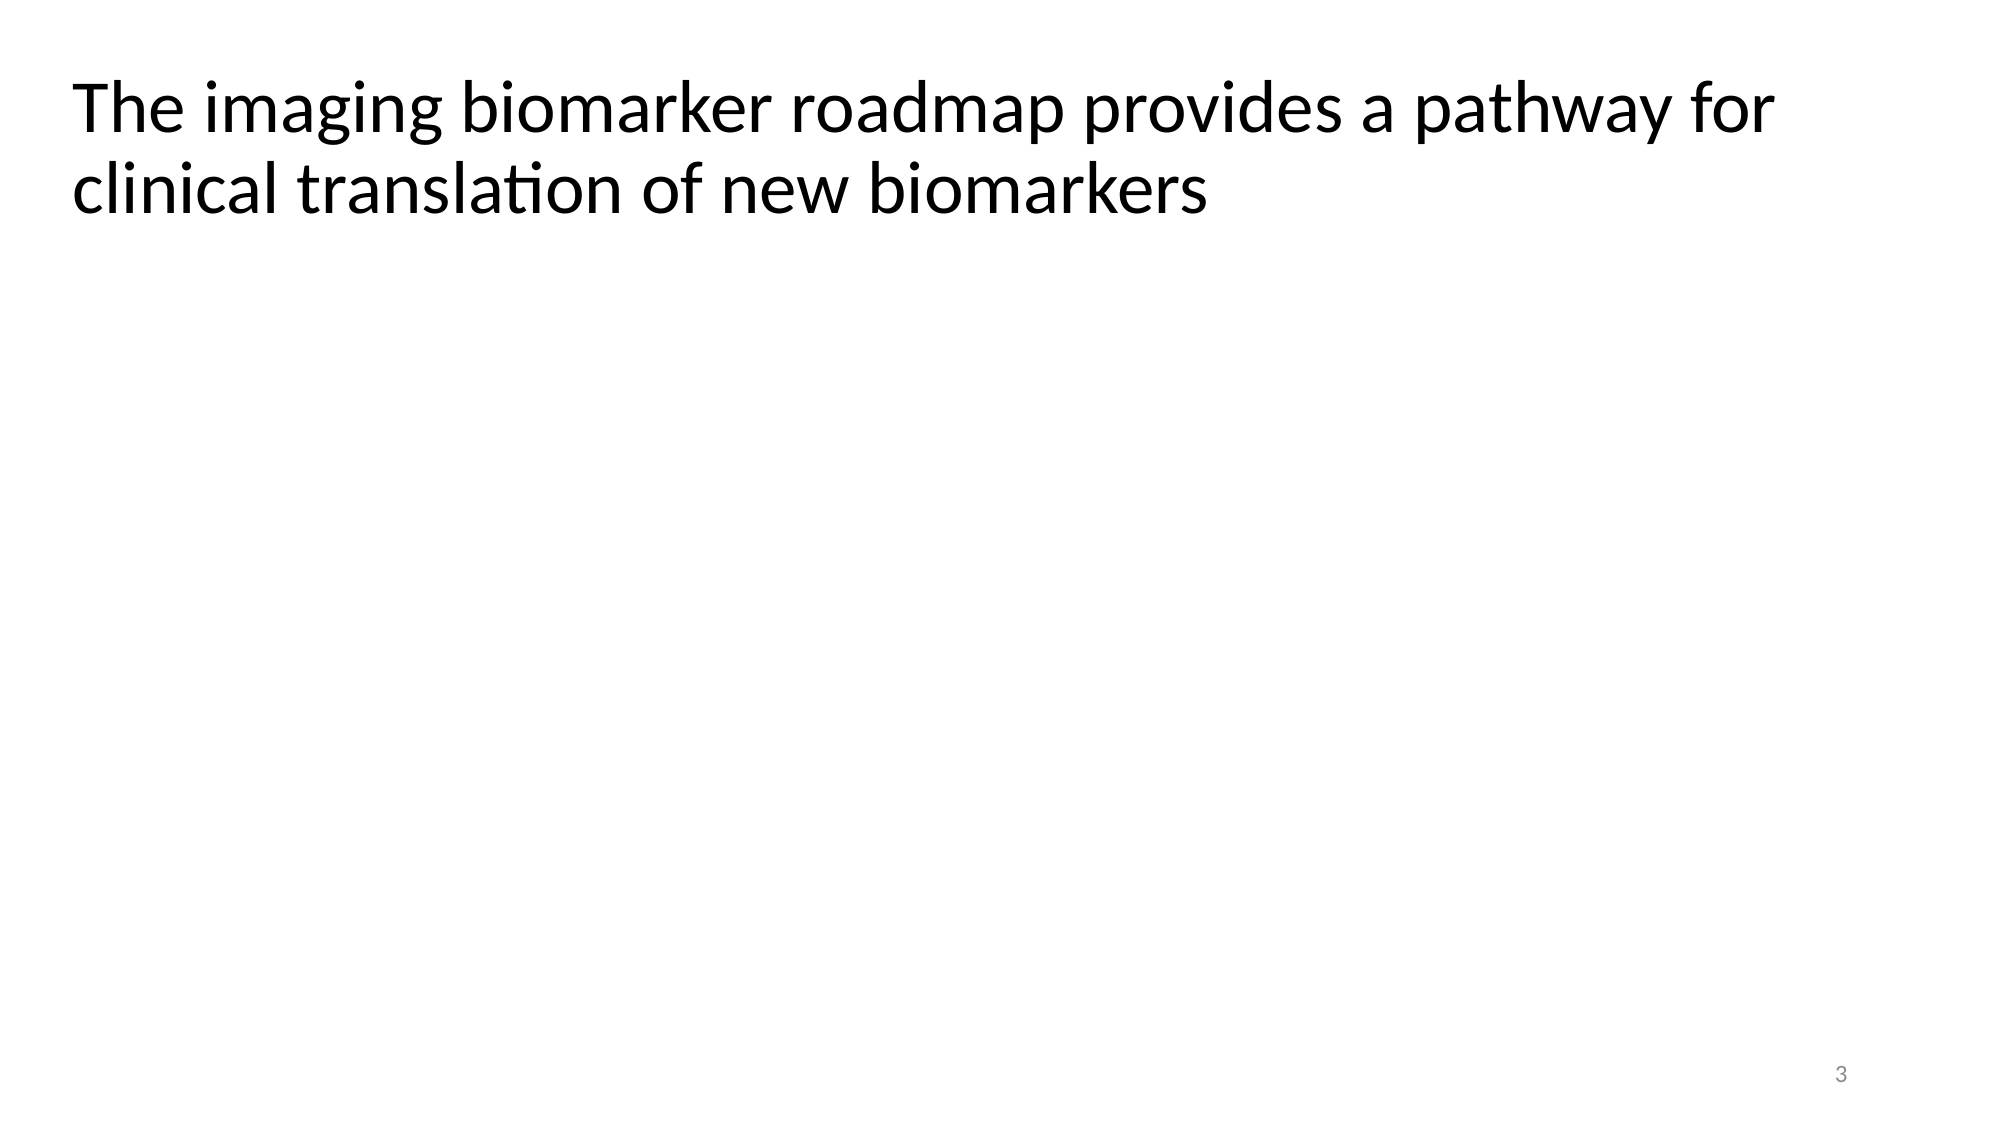

# The imaging biomarker roadmap provides a pathway for clinical translation of new biomarkers
3